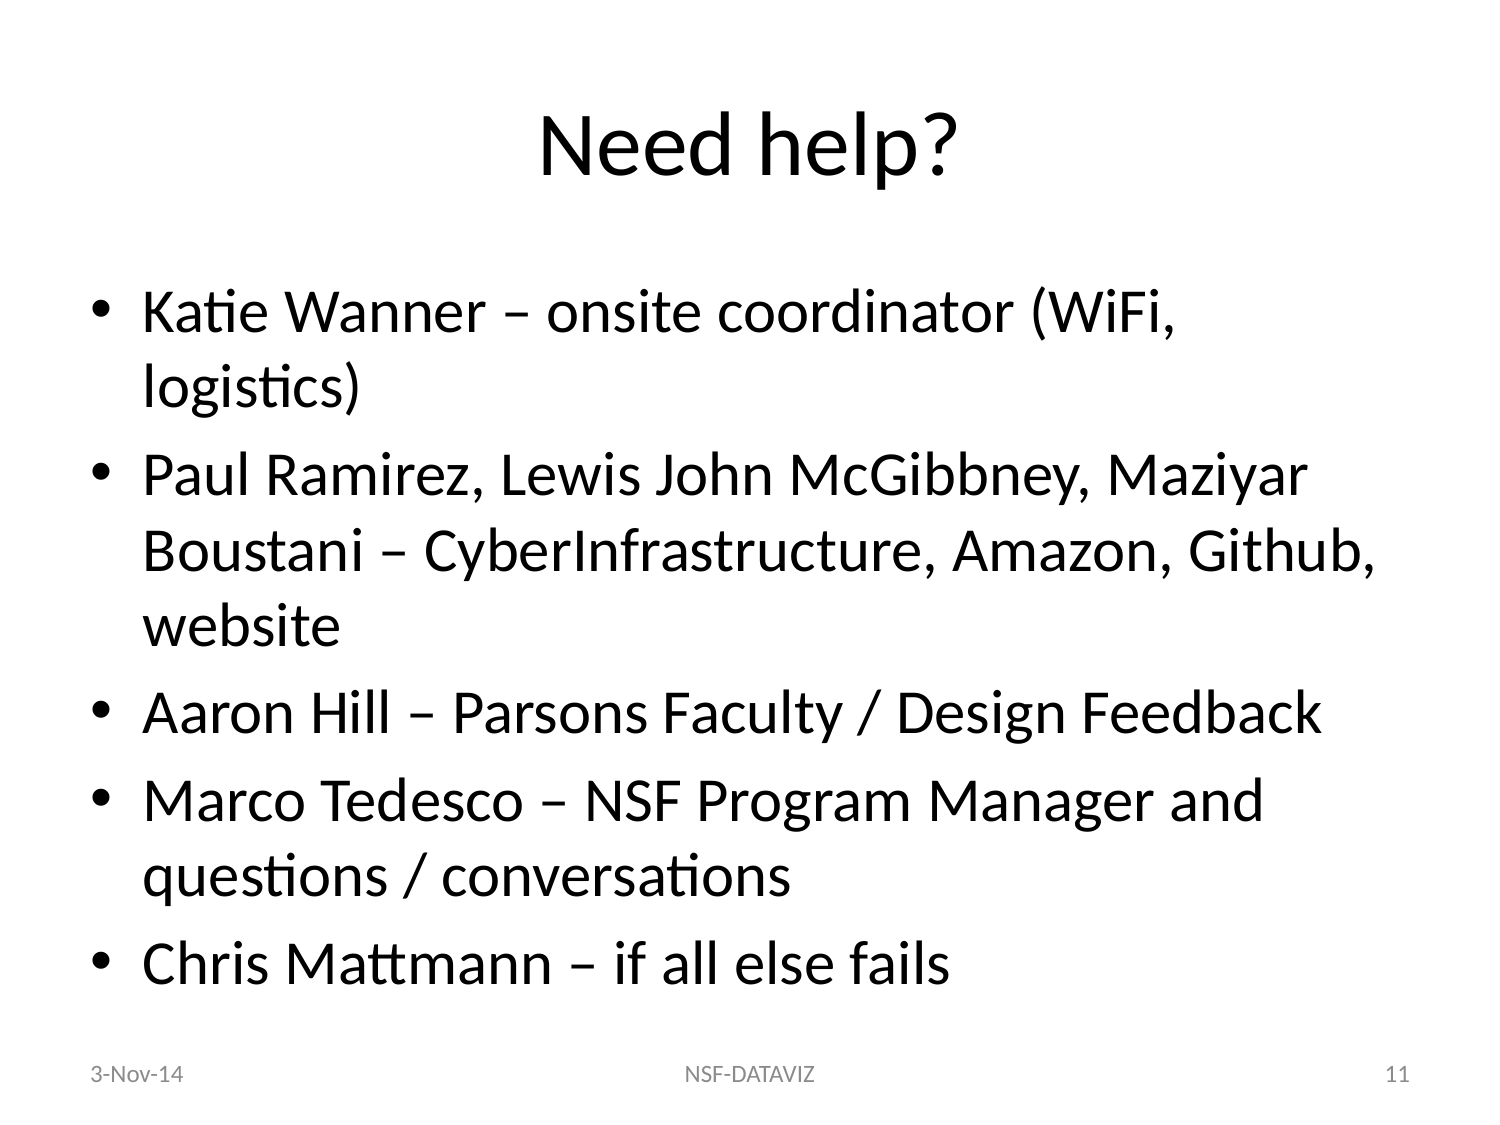

# Need help?
Katie Wanner – onsite coordinator (WiFi, logistics)
Paul Ramirez, Lewis John McGibbney, Maziyar Boustani – CyberInfrastructure, Amazon, Github, website
Aaron Hill – Parsons Faculty / Design Feedback
Marco Tedesco – NSF Program Manager and questions / conversations
Chris Mattmann – if all else fails
3-Nov-14
NSF-DATAVIZ
11